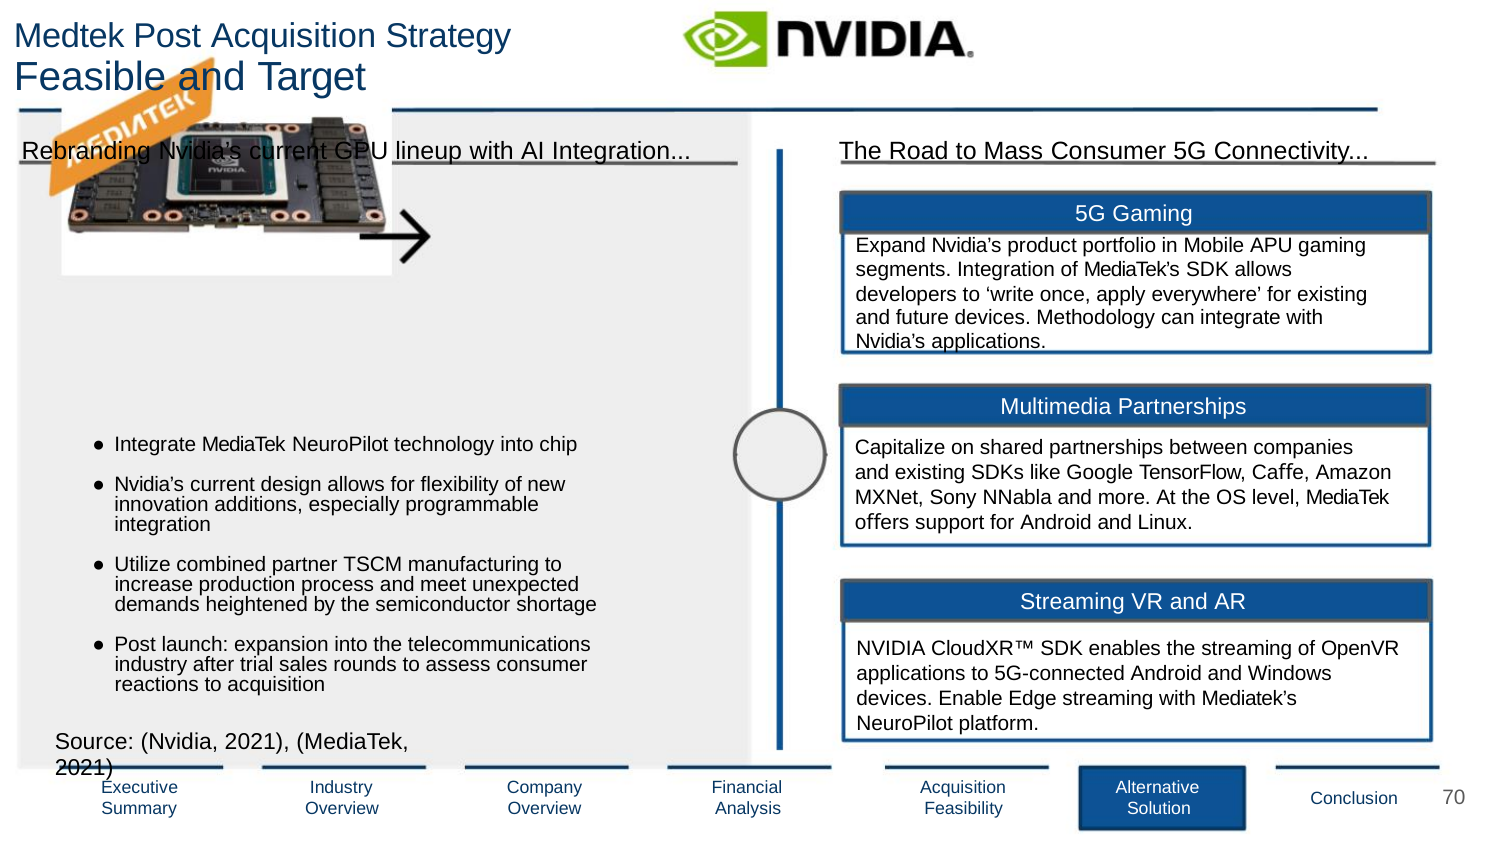

Medtek Post Acquisition Strategy
Feasible and Target
The Road to Mass Consumer 5G Connectivity...
5G Gaming
Rebranding Nvidia’s current GPU lineup with AI Integration...
Expand Nvidia’s product portfolio in Mobile APU gaming
segments. Integration of MediaTek’s SDK allows
developers to ‘write once, apply everywhere’ for existing
and future devices. Methodology can integrate with
Nvidia’s applications.
Multimedia Partnerships
● Integrate MediaTek NeuroPilot technology into chip
Capitalize on shared partnerships between companies
and existing SDKs like Google TensorFlow, Caﬀe, Amazon
MXNet, Sony NNabla and more. At the OS level, MediaTek
oﬀers support for Android and Linux.
● Nvidia’s current design allows for ﬂexibility of new
innovation additions, especially programmable
integration
● Utilize combined partner TSCM manufacturing to
increase production process and meet unexpected
demands heightened by the semiconductor shortage
Streaming VR and AR
● Post launch: expansion into the telecommunications
industry after trial sales rounds to assess consumer
reactions to acquisition
NVIDIA CloudXR™ SDK enables the streaming of OpenVR
applications to 5G-connected Android and Windows
devices. Enable Edge streaming with Mediatek’s
NeuroPilot platform.
Source: (Nvidia, 2021), (MediaTek, 2021)
Executive
Summary
Industry
Overview
Company
Overview
Financial
Analysis
Acquisition
Feasibility
Alternative
Solution
70
Conclusion